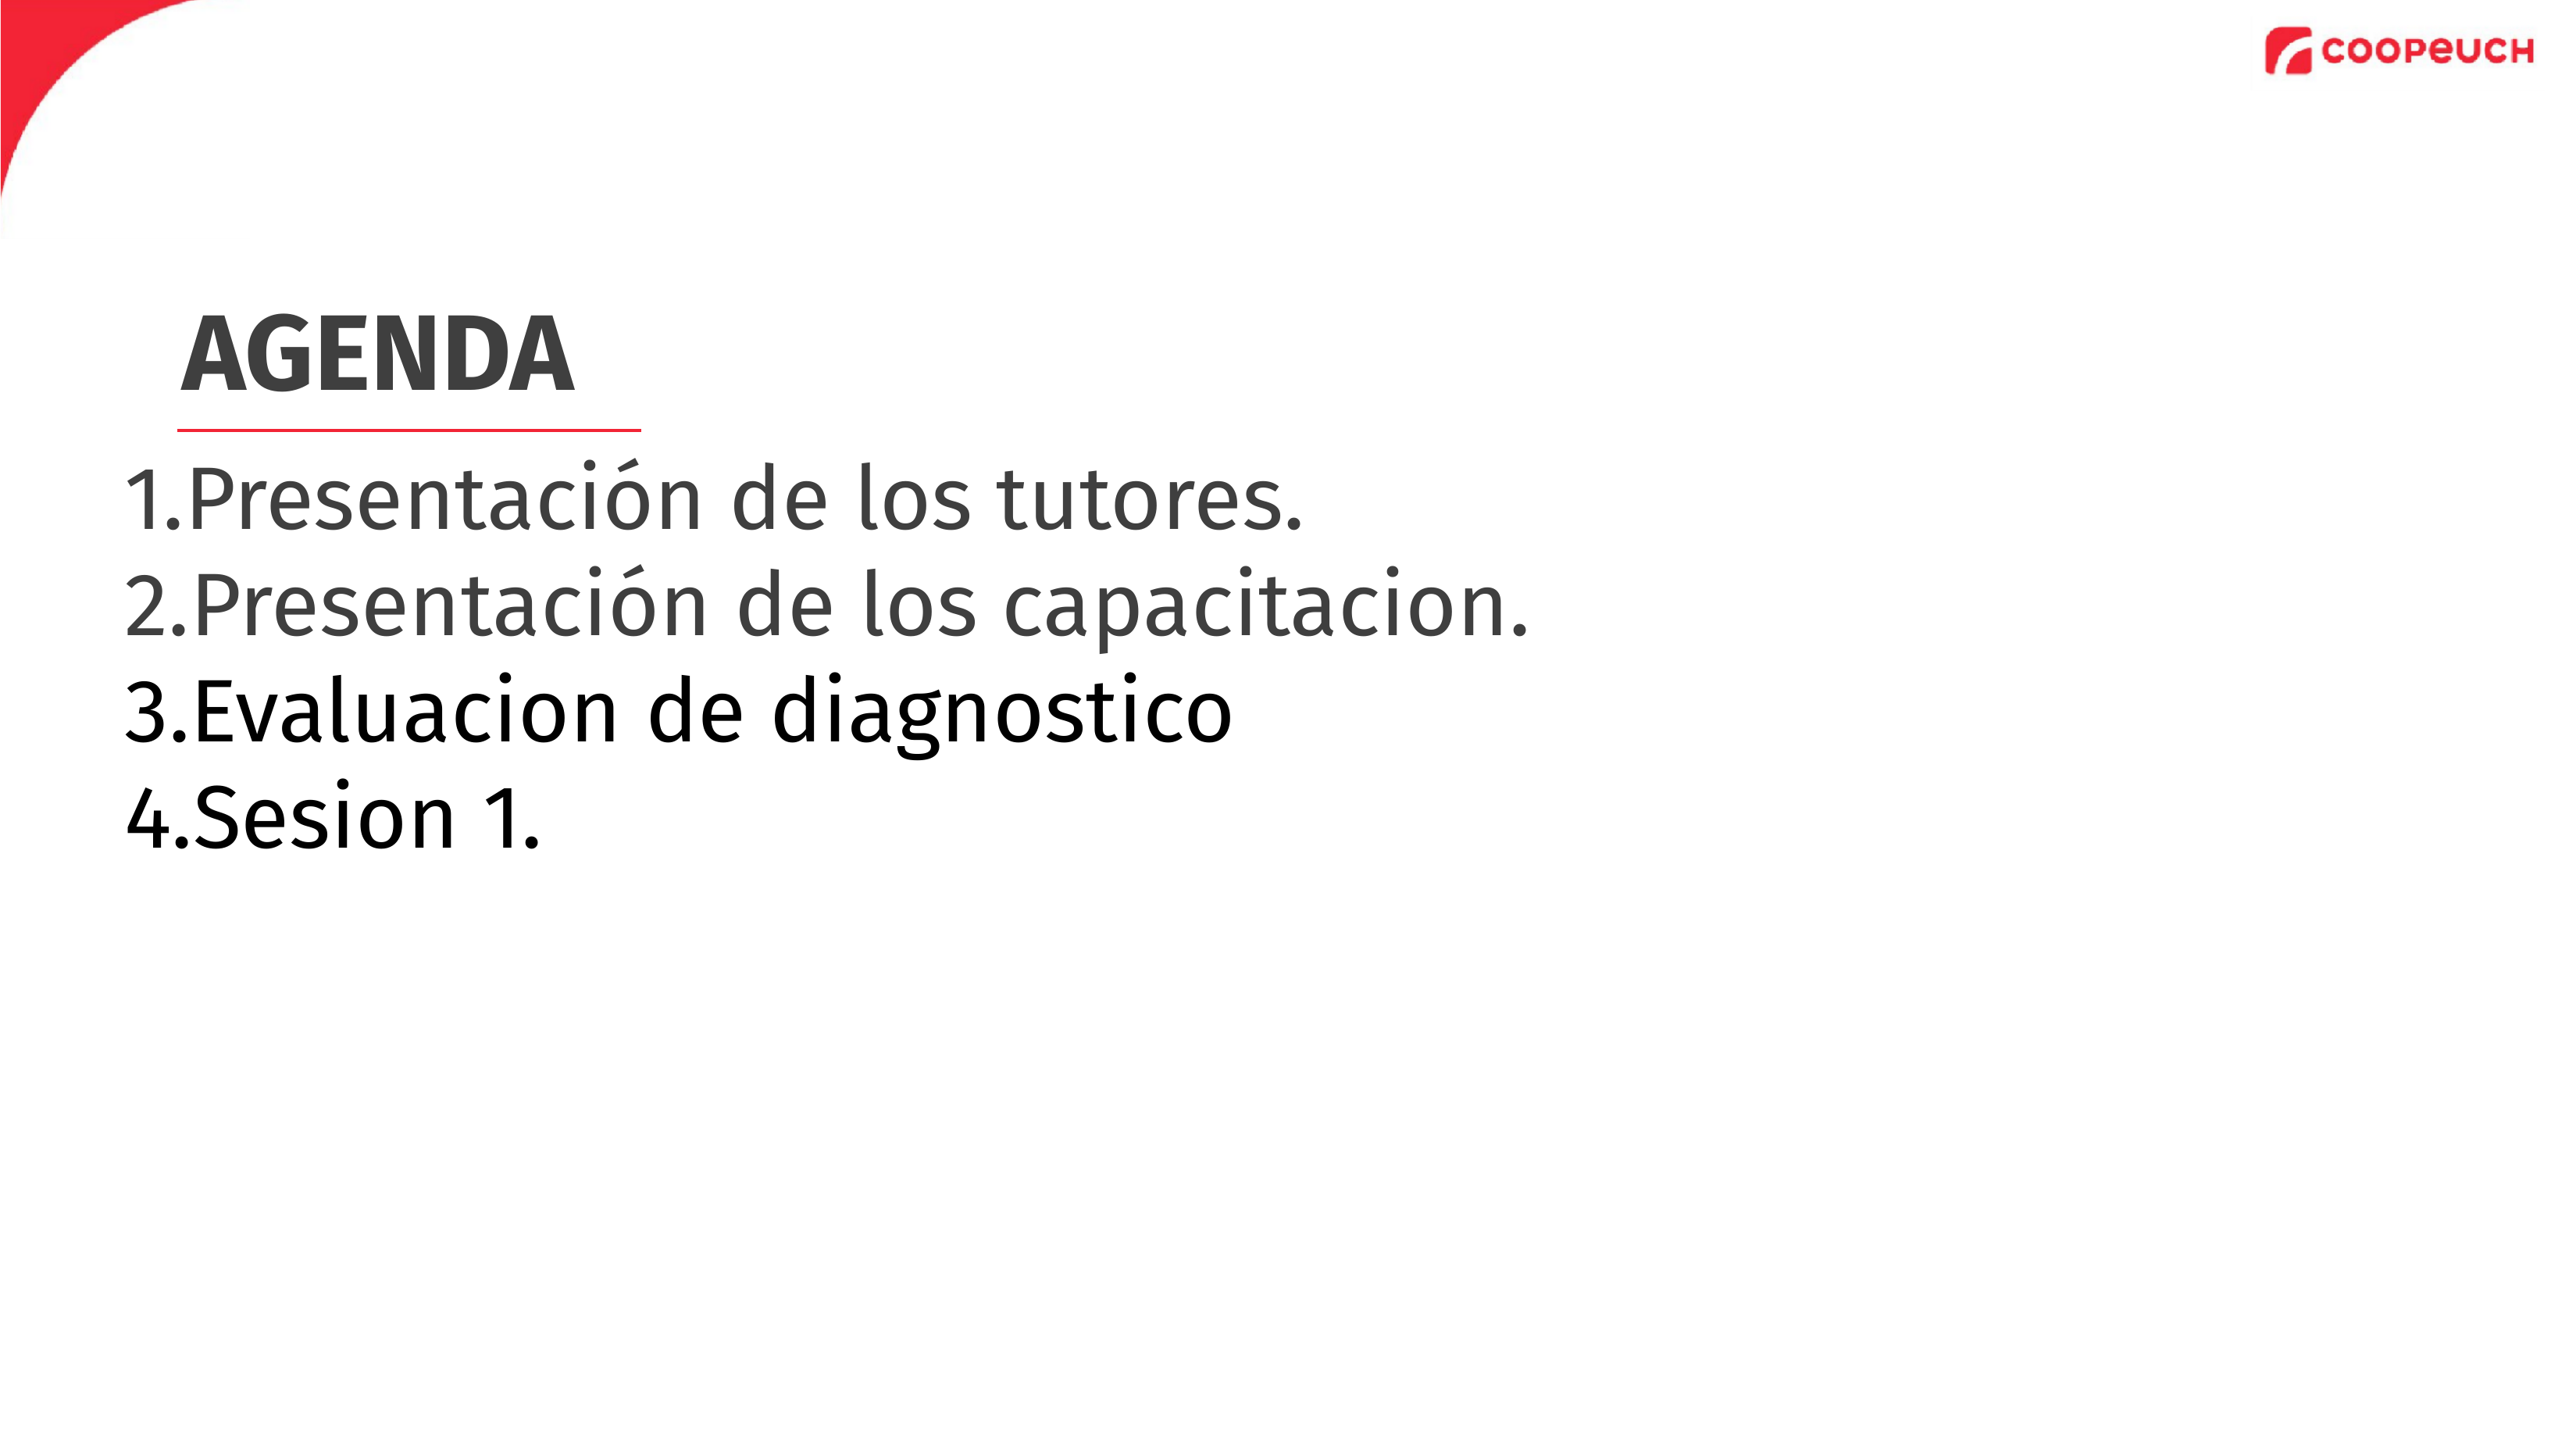

# AGENDA

Presentación de los tutores.
Presentación de los capacitacion.
Evaluacion de diagnostico
Sesion 1.